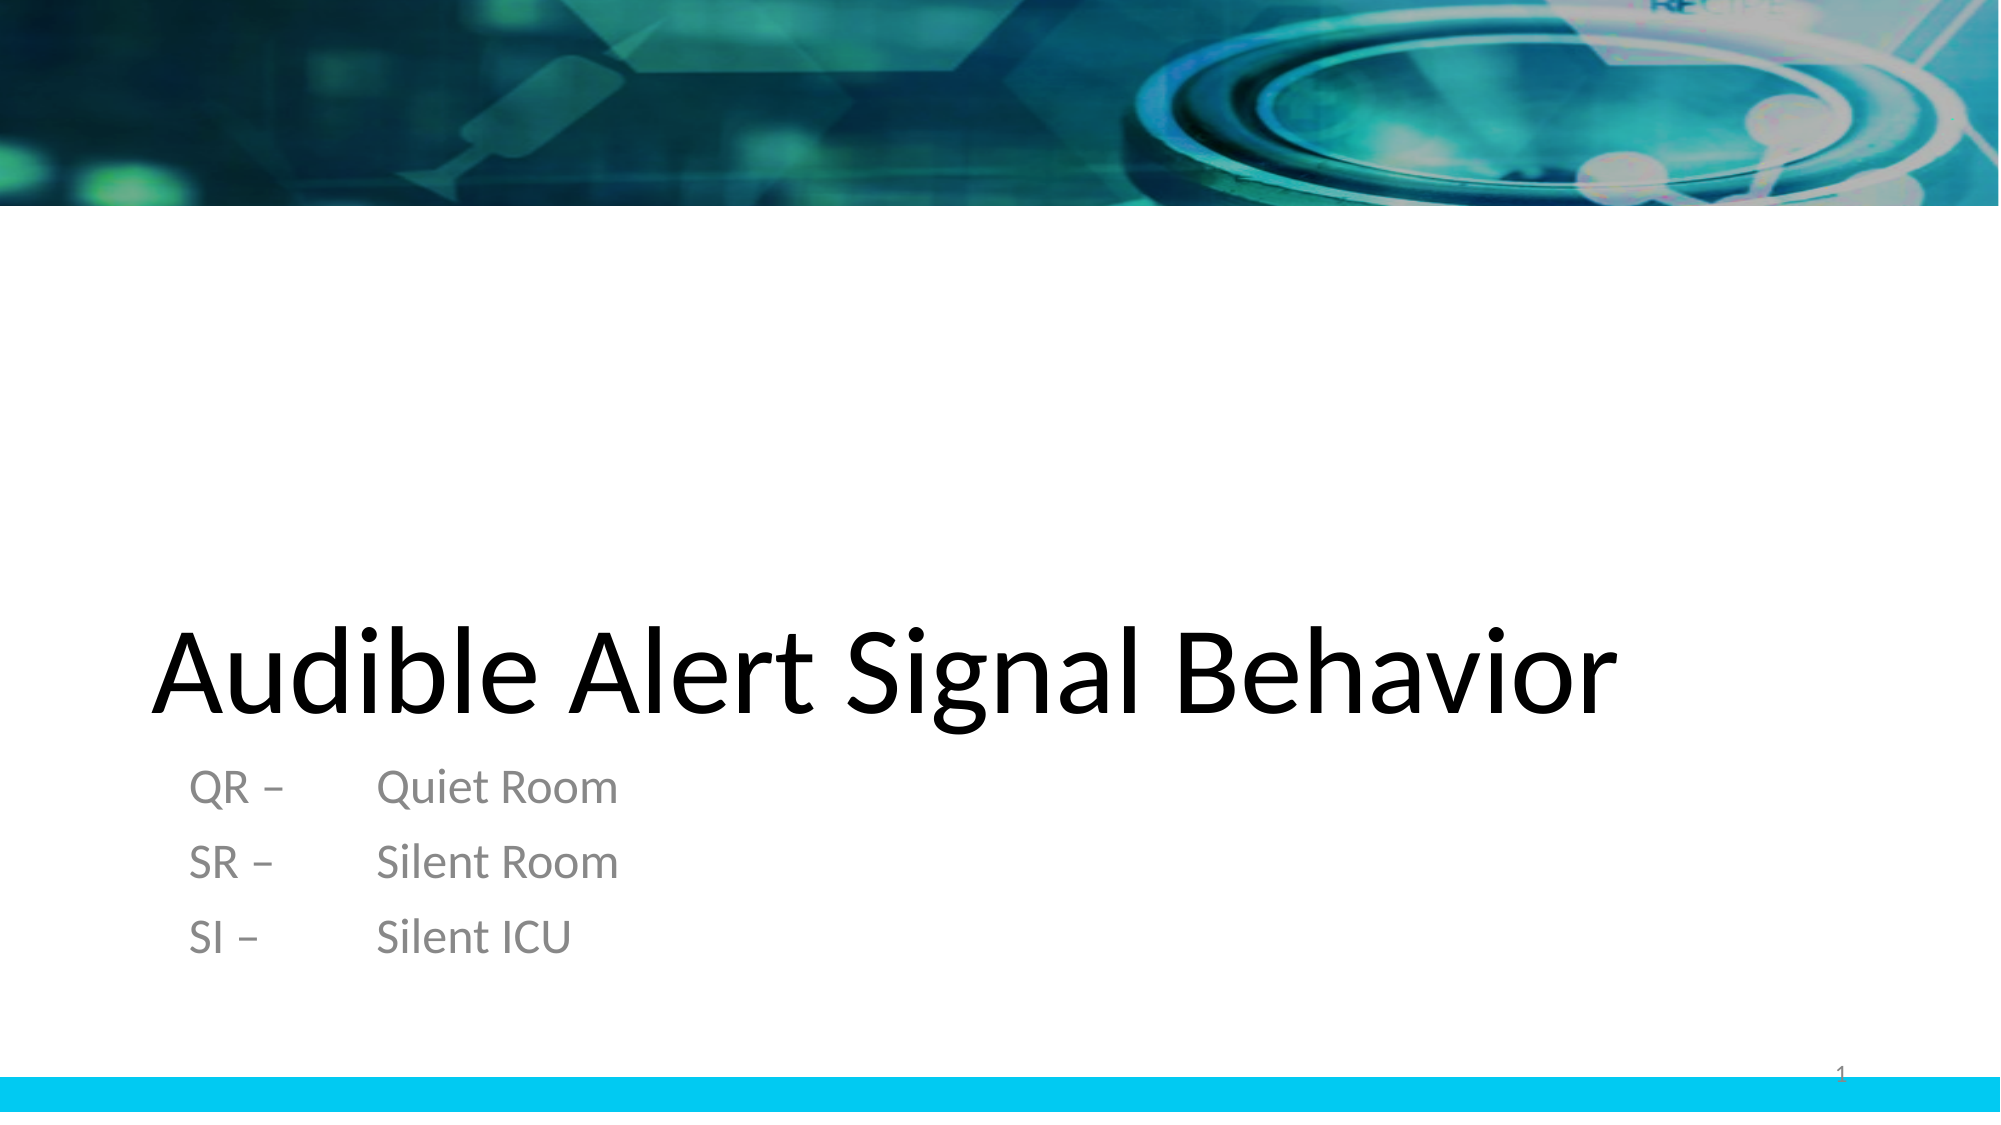

# Audible Alert Signal Behavior
QR – 	Quiet Room
SR – 	Silent Room
SI – 	Silent ICU
1